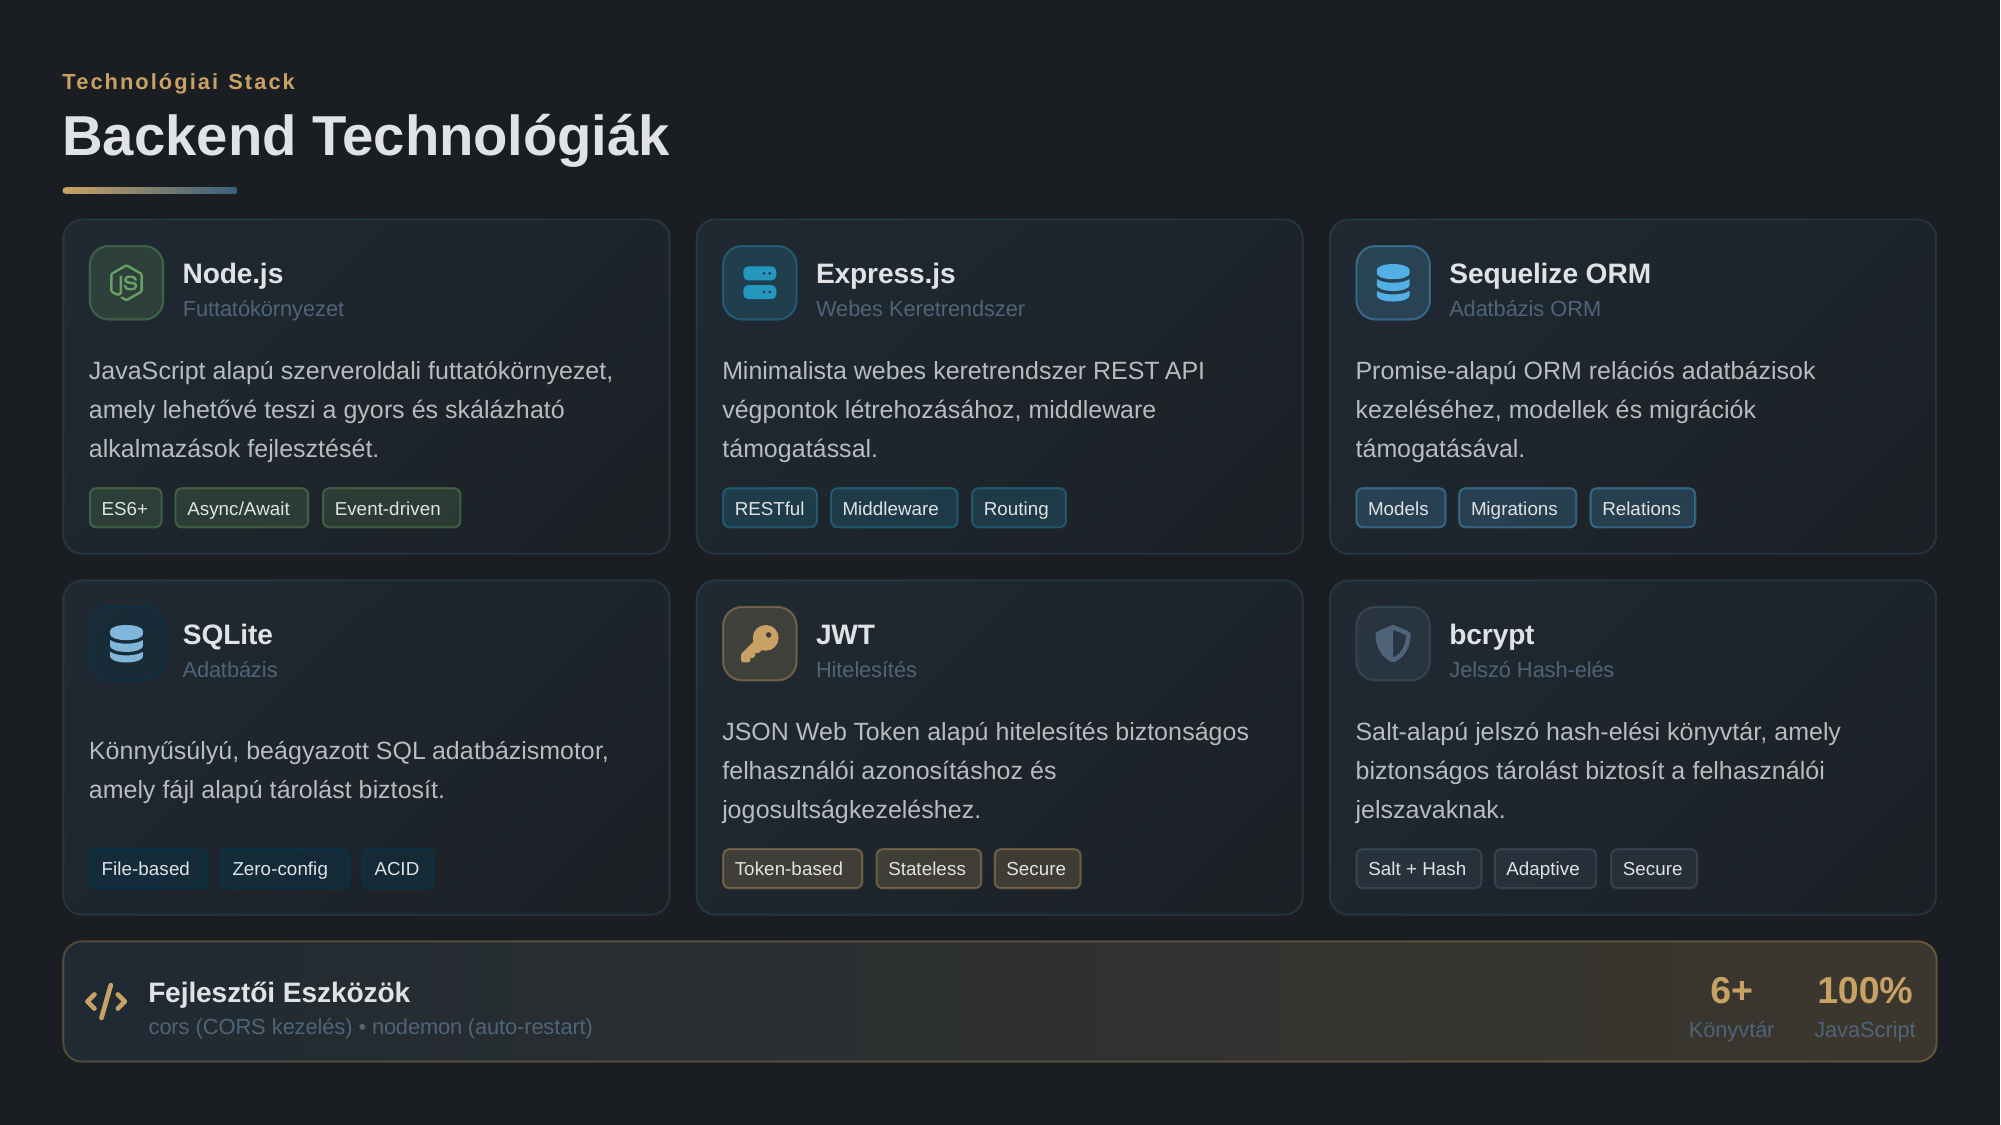

Technológiai Stack
Backend Technológiák

Node.js
Express.js
Sequelize ORM

Futtatókörnyezet
Webes Keretrendszer
Adatbázis ORM
JavaScript alapú szerveroldali futtatókörnyezet, amely lehetővé teszi a gyors és skálázható alkalmazások fejlesztését.
Minimalista webes keretrendszer REST API végpontok létrehozásához, middleware támogatással.
Promise-alapú ORM relációs adatbázisok kezeléséhez, modellek és migrációk támogatásával.
ES6+
Async/Await
Event-driven
RESTful
Middleware
Routing
Models
Migrations
Relations

SQLite
JWT
bcrypt

Adatbázis
Hitelesítés
Jelszó Hash-elés
Könnyűsúlyú, beágyazott SQL adatbázismotor, amely fájl alapú tárolást biztosít.
JSON Web Token alapú hitelesítés biztonságos felhasználói azonosításhoz és jogosultságkezeléshez.
Salt-alapú jelszó hash-elési könyvtár, amely biztonságos tárolást biztosít a felhasználói jelszavaknak.
File-based
Zero-config
ACID
Token-based
Stateless
Secure
Salt + Hash
Adaptive
Secure

6+
100%
Fejlesztői Eszközök

cors (CORS kezelés) • nodemon (auto-restart)
Könyvtár
JavaScript